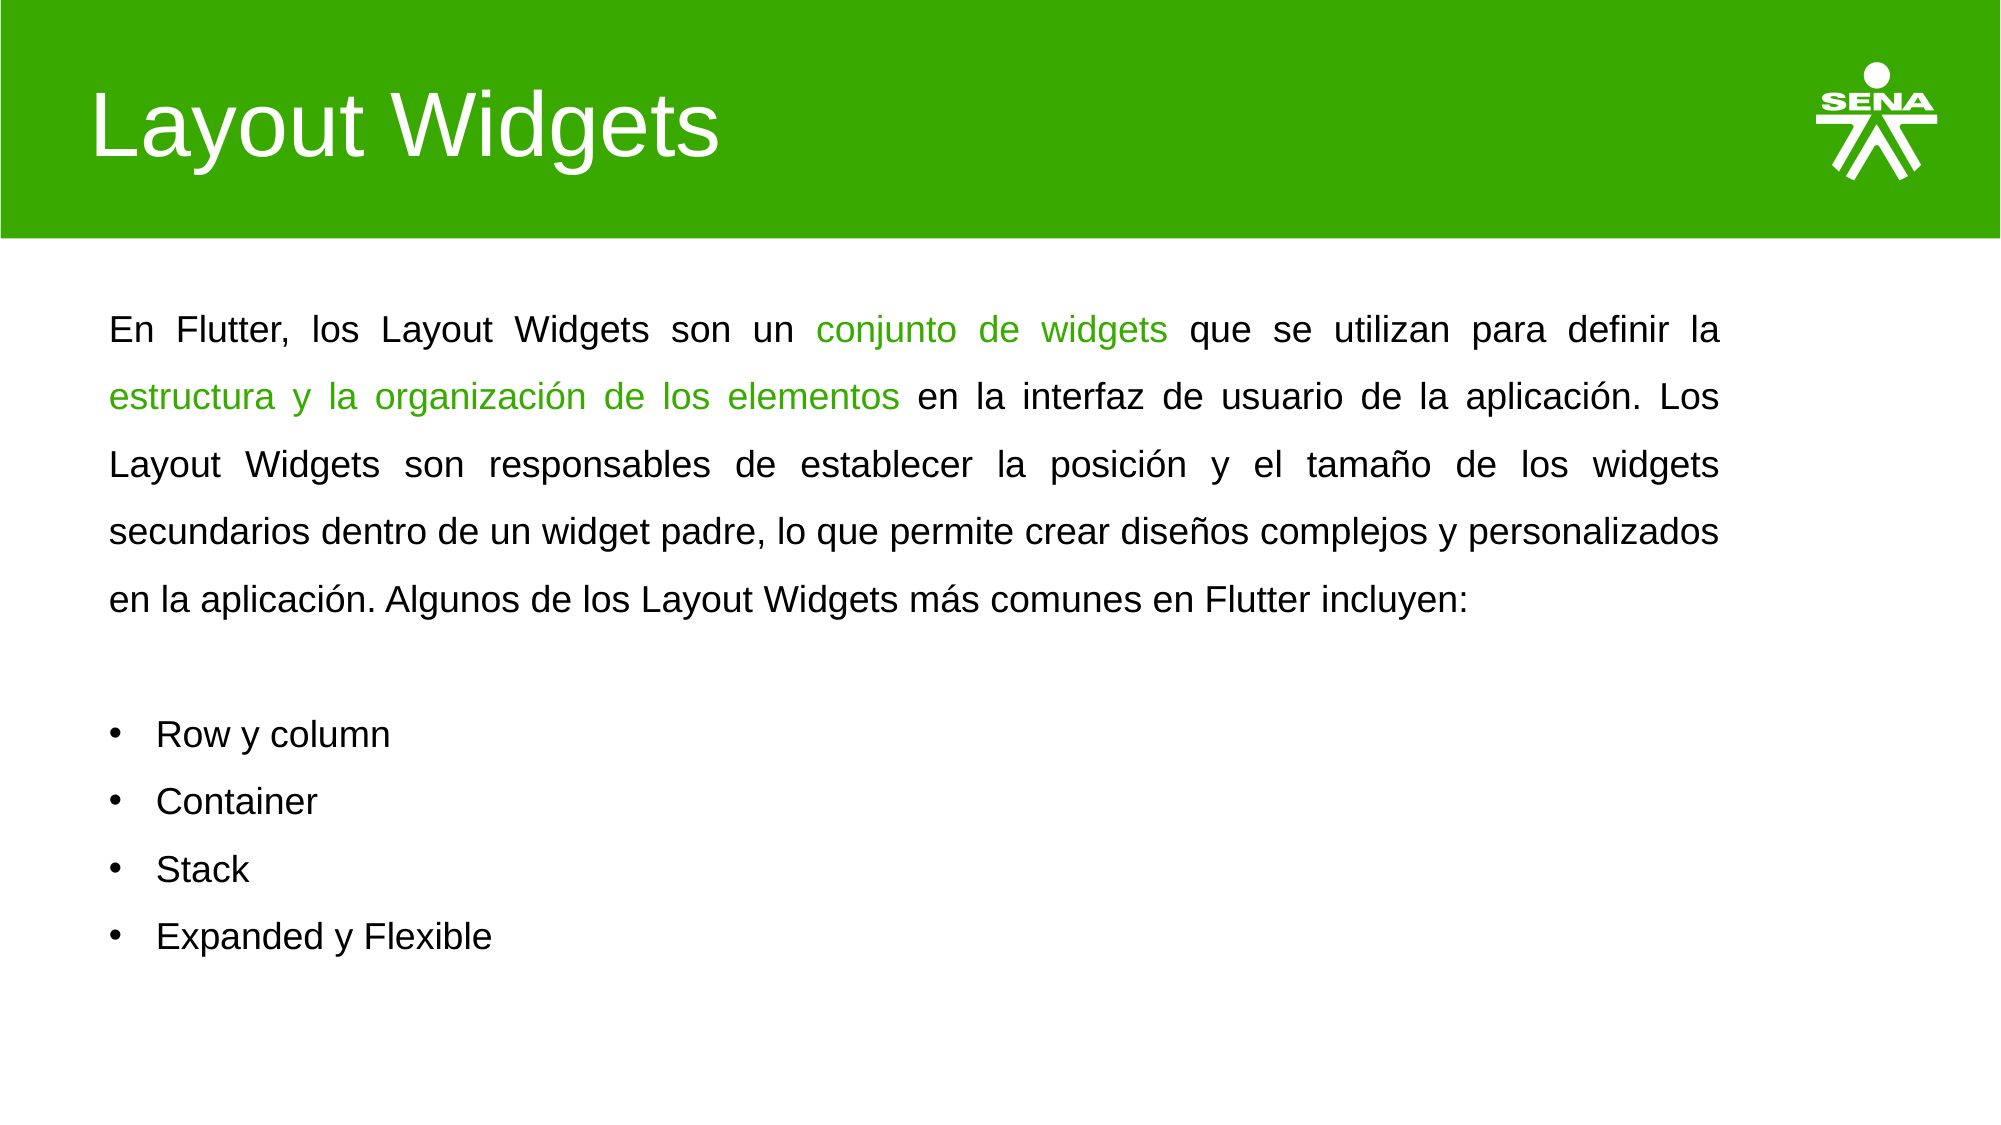

# Layout Widgets
En Flutter, los Layout Widgets son un conjunto de widgets que se utilizan para definir la estructura y la organización de los elementos en la interfaz de usuario de la aplicación. Los Layout Widgets son responsables de establecer la posición y el tamaño de los widgets secundarios dentro de un widget padre, lo que permite crear diseños complejos y personalizados en la aplicación. Algunos de los Layout Widgets más comunes en Flutter incluyen:

Row y column
Container
Stack
Expanded y Flexible